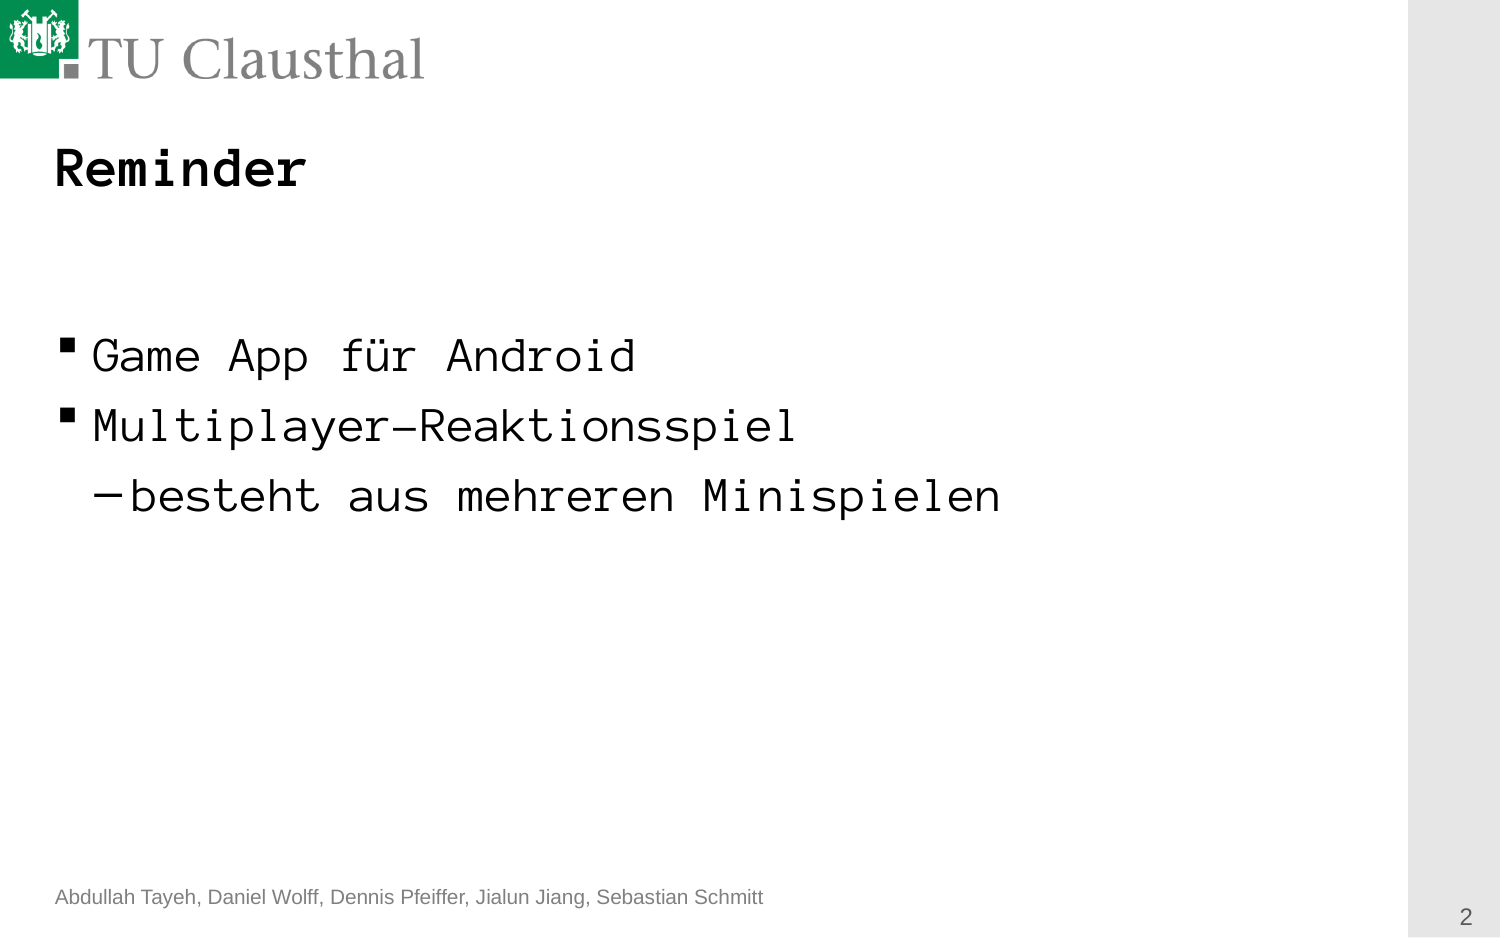

# Reminder

Game App für Android
Multiplayer-Reaktionsspiel
besteht aus mehreren Minispielen